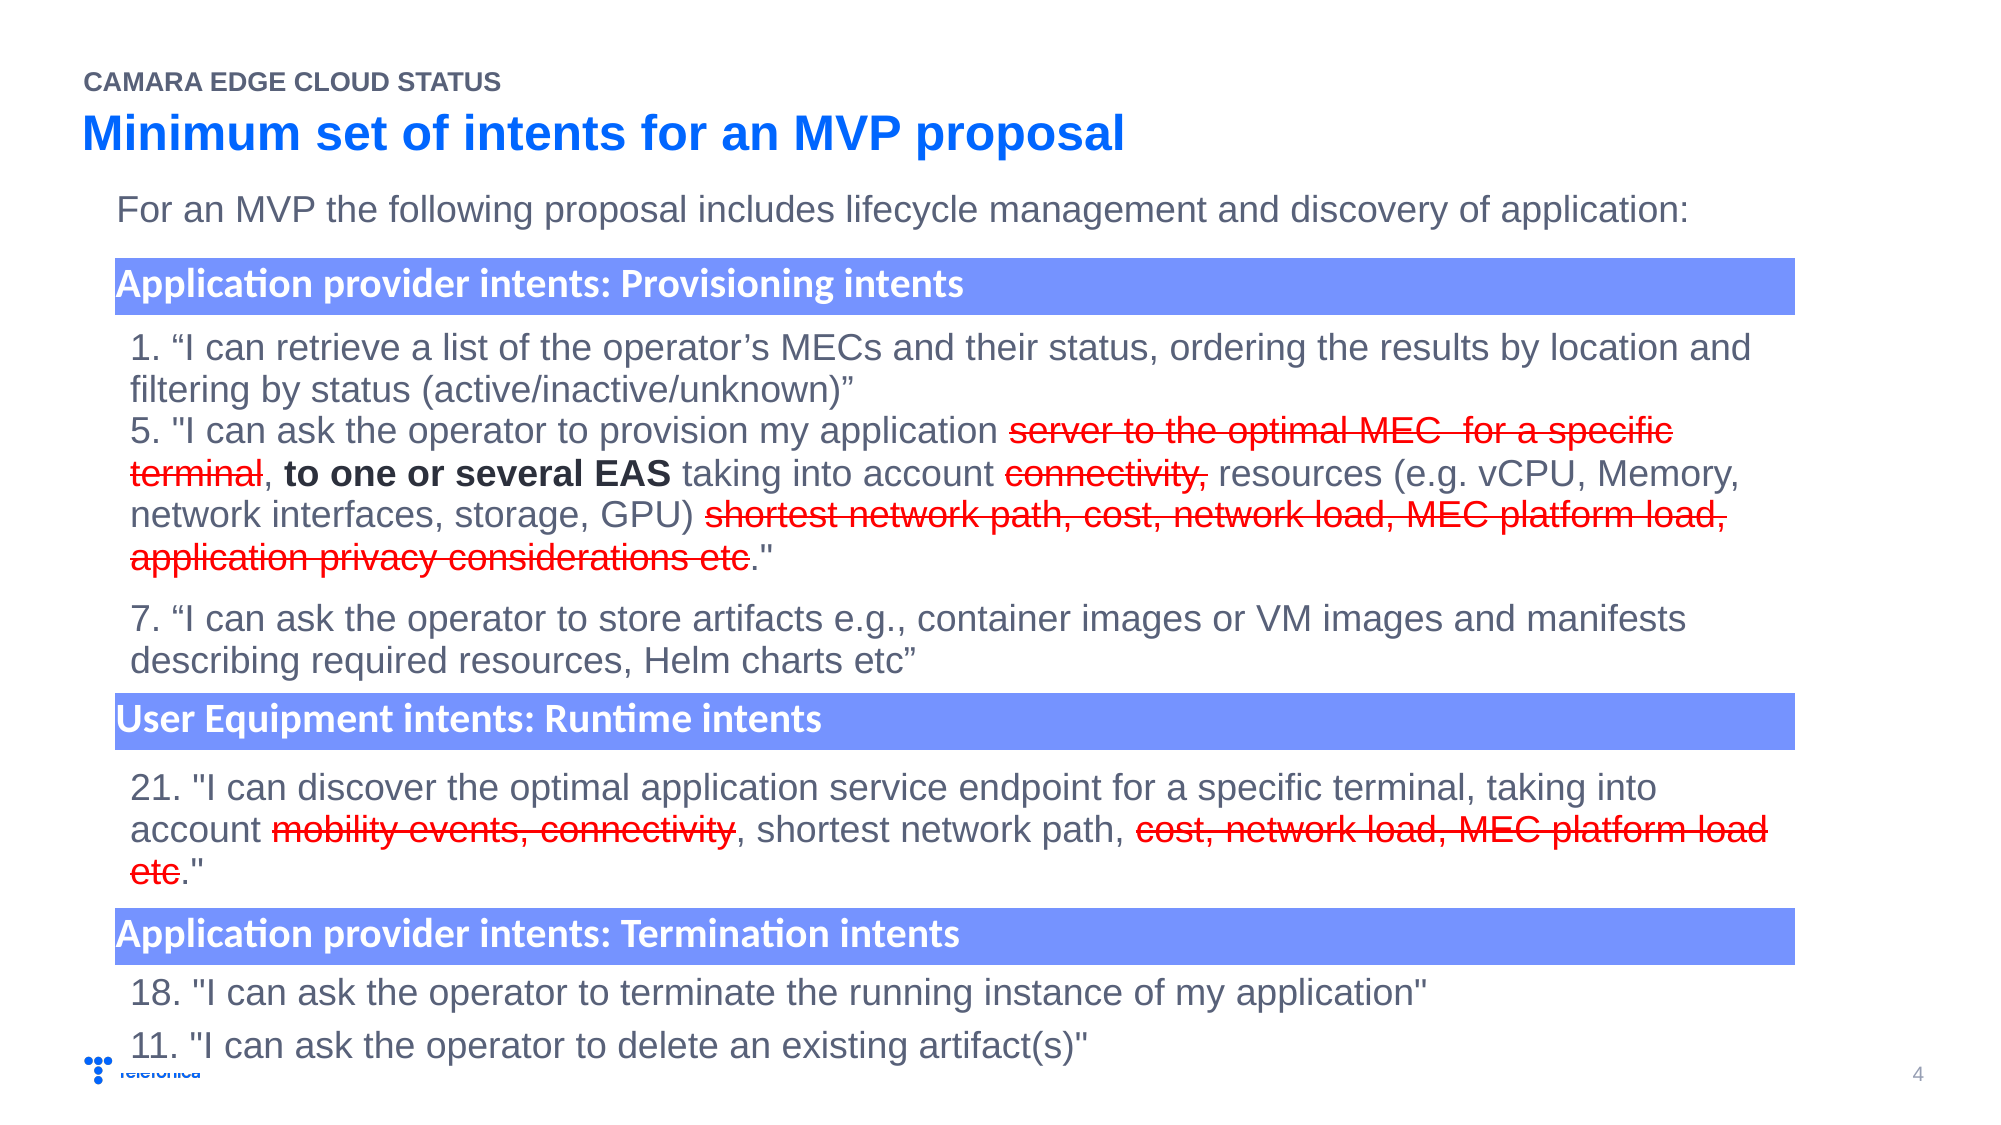

CAMARA EDGE CLOUD STATUS
# Minimum set of intents for an MVP proposal
For an MVP the following proposal includes lifecycle management and discovery of application:
| Application provider intents: Provisioning intents |
| --- |
| 1. “I can retrieve a list of the operator’s MECs and their status, ordering the results by location and filtering by status (active/inactive/unknown)” 5. "I can ask the operator to provision my application server to the optimal MEC for a specific terminal, to one or several EAS taking into account connectivity, resources (e.g. vCPU, Memory, network interfaces, storage, GPU) shortest network path, cost, network load, MEC platform load, application privacy considerations etc." |
| 7. “I can ask the operator to store artifacts e.g., container images or VM images and manifests describing required resources, Helm charts etc” |
| User Equipment intents: Runtime intents |
| 21. "I can discover the optimal application service endpoint for a specific terminal, taking into account mobility events, connectivity, shortest network path, cost, network load, MEC platform load etc." |
| Application provider intents: Termination intents |
| 18. "I can ask the operator to terminate the running instance of my application" |
| 11. "I can ask the operator to delete an existing artifact(s)" |
4